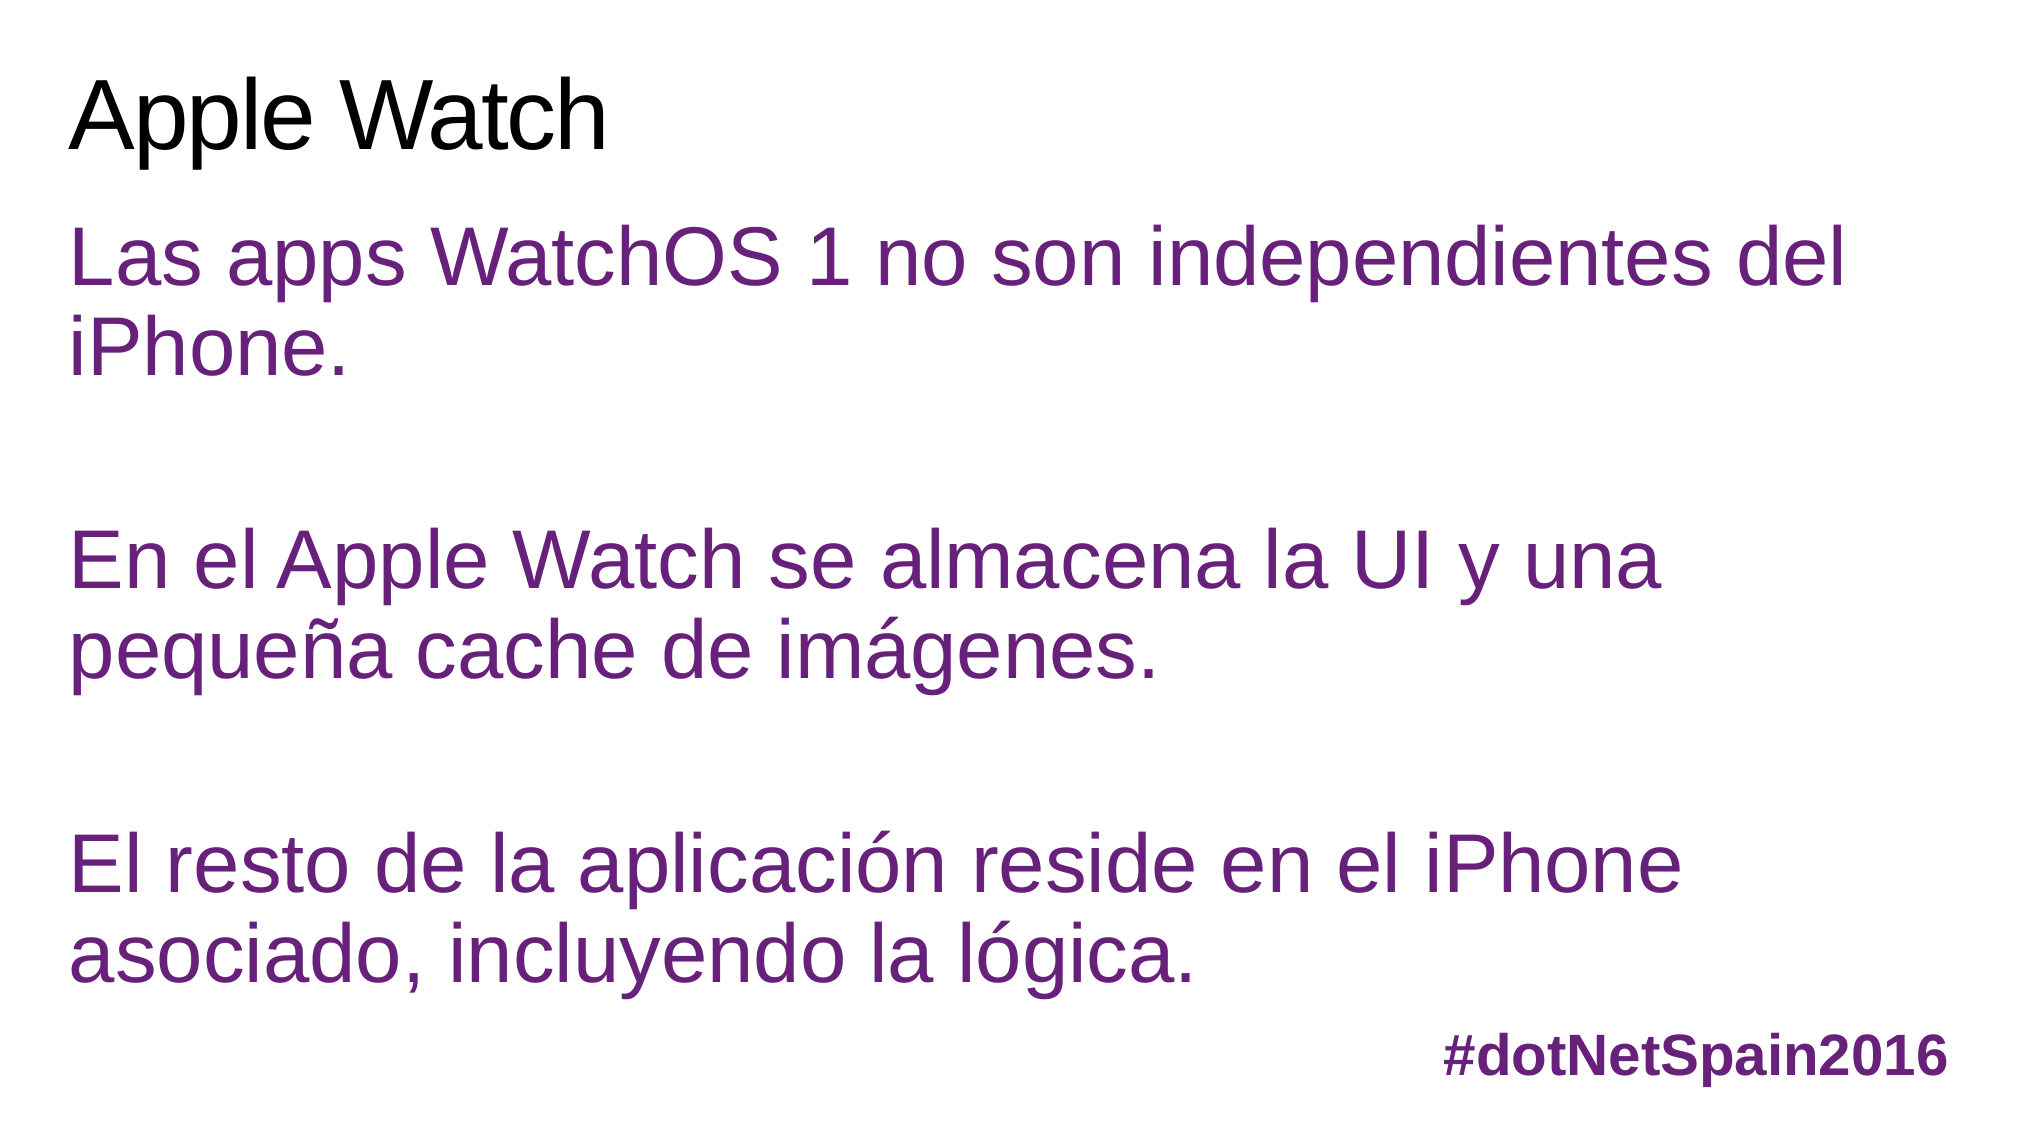

# Apple Watch
Las apps WatchOS 1 no son independientes del iPhone.

En el Apple Watch se almacena la UI y una pequeña cache de imágenes.

El resto de la aplicación reside en el iPhone asociado, incluyendo la lógica.